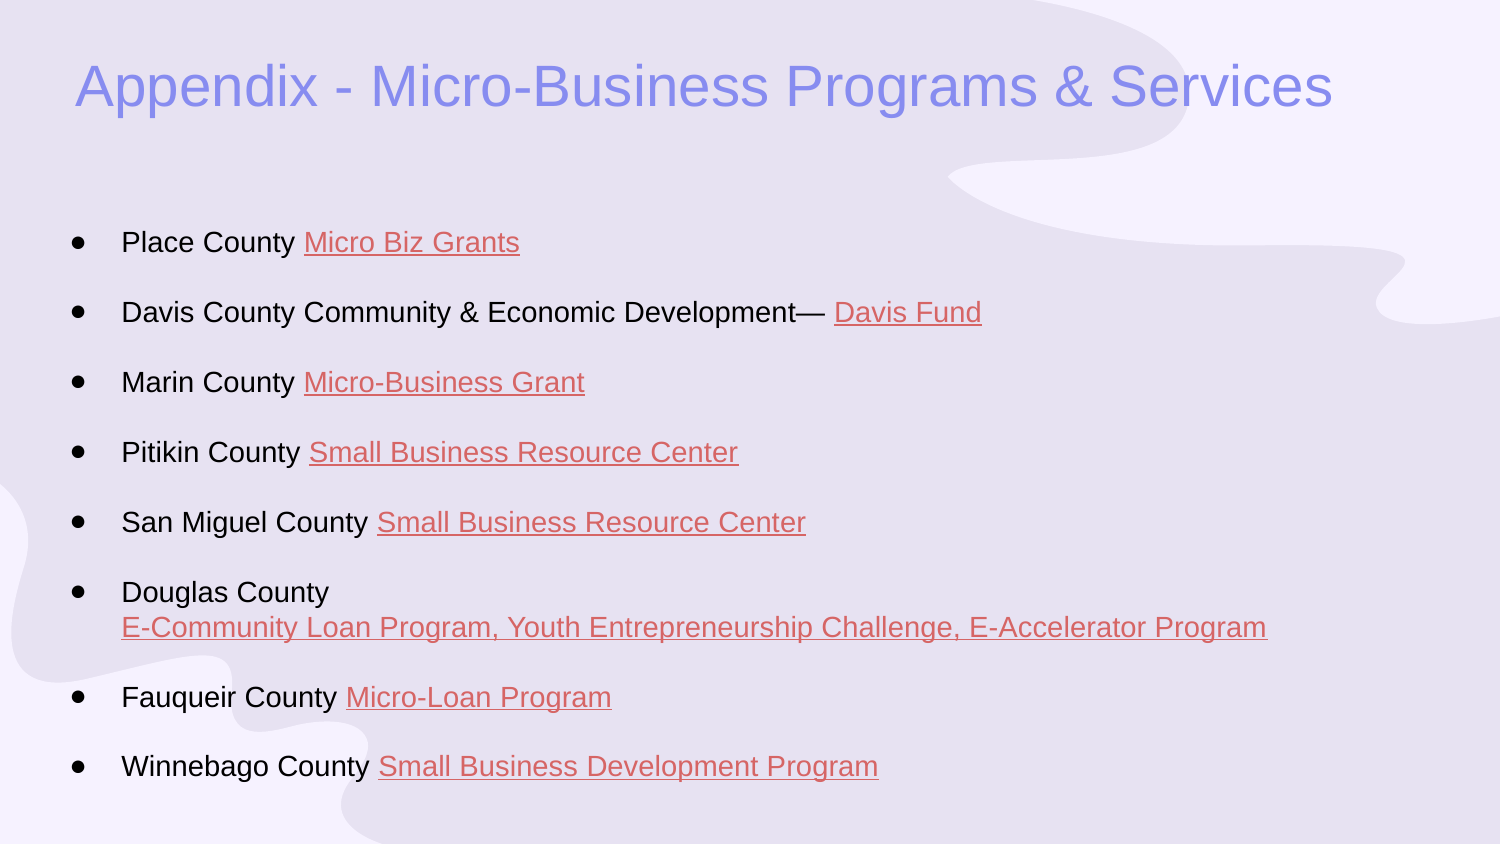

# Appendix - Micro-Business Programs & Services
Place County Micro Biz Grants

Davis County Community & Economic Development— Davis Fund

Marin County Micro-Business Grant

Pitikin County Small Business Resource Center

San Miguel County Small Business Resource Center

Douglas County E-Community Loan Program, Youth Entrepreneurship Challenge, E-Accelerator Program

Fauqueir County Micro-Loan Program

Winnebago County Small Business Development Program